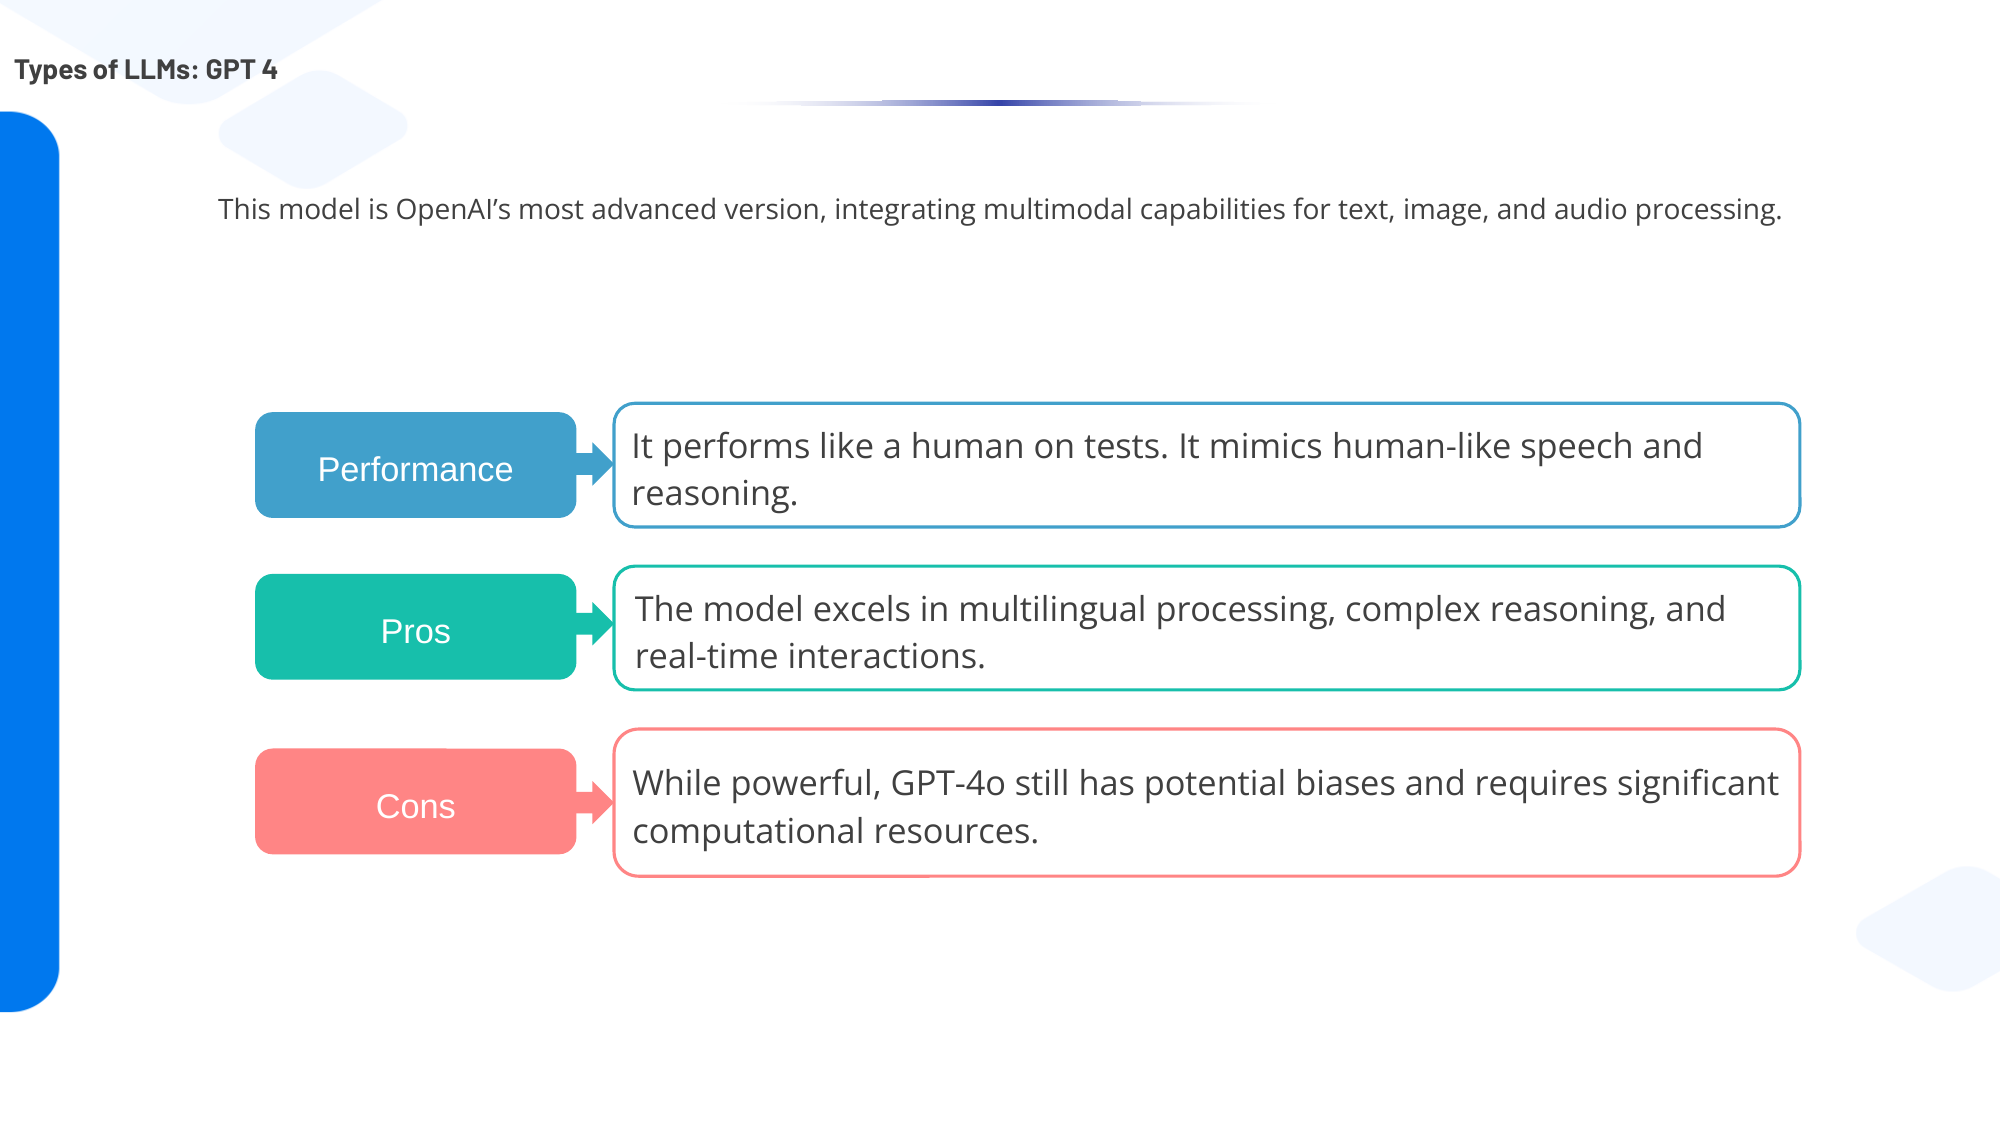

# Types of LLMs: GPT 4

This model is OpenAI’s most advanced version, integrating multimodal capabilities for text, image, and audio processing.
It performs like a human on tests. It mimics human-like speech and reasoning.
Performance

The model excels in multilingual processing, complex reasoning, and real-time interactions.
Pros

While powerful, GPT-4o still has potential biases and requires significant computational resources.
Cons